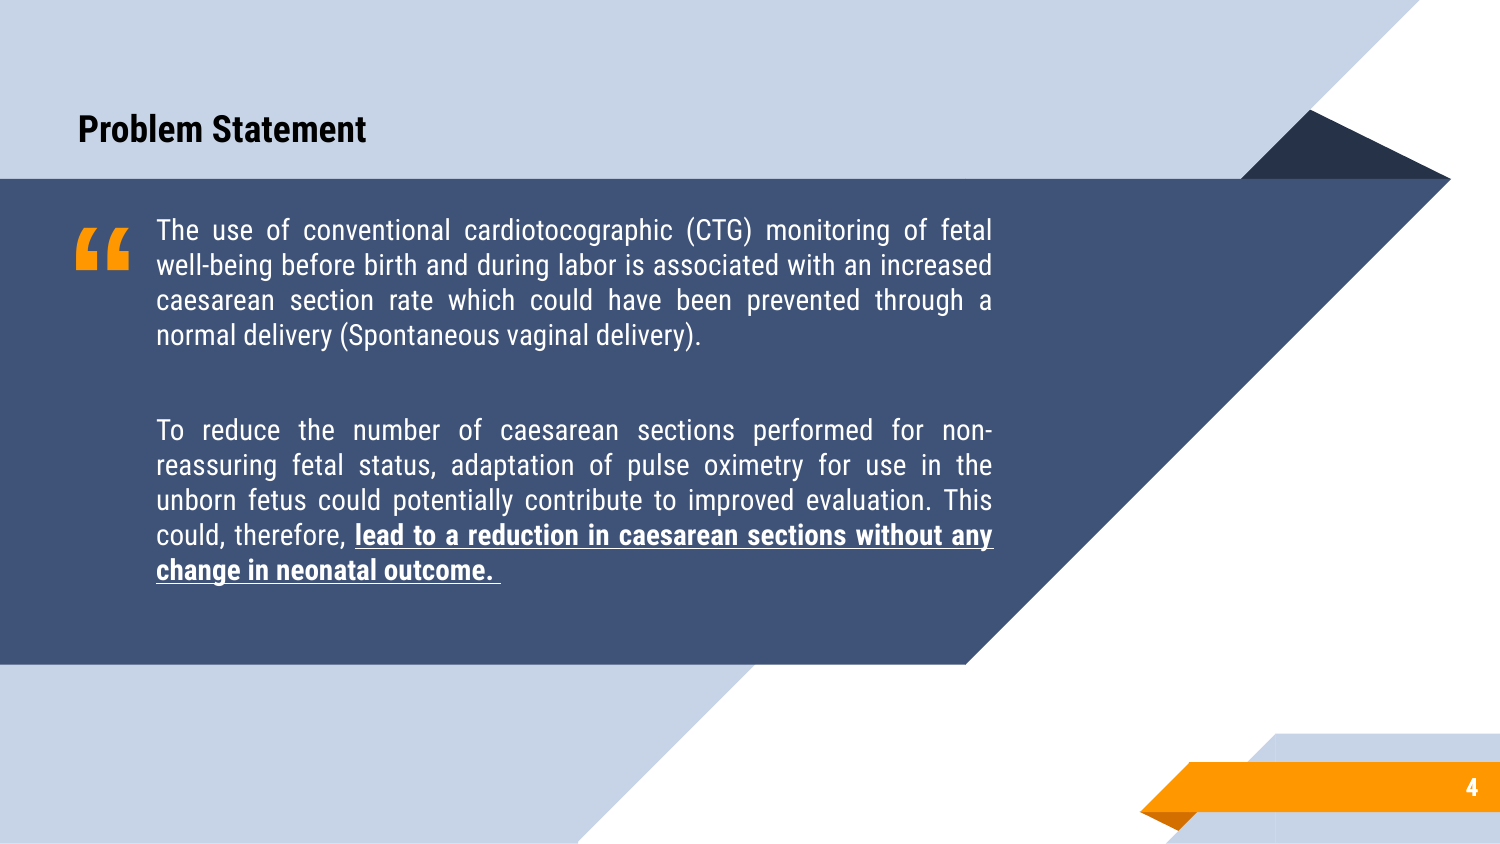

Problem Statement
The use of conventional cardiotocographic (CTG) monitoring of fetal well-being before birth and during labor is associated with an increased caesarean section rate which could have been prevented through a normal delivery (Spontaneous vaginal delivery).

To reduce the number of caesarean sections performed for non-reassuring fetal status, adaptation of pulse oximetry for use in the unborn fetus could potentially contribute to improved evaluation. This could, therefore, lead to a reduction in caesarean sections without any change in neonatal outcome.
4
4